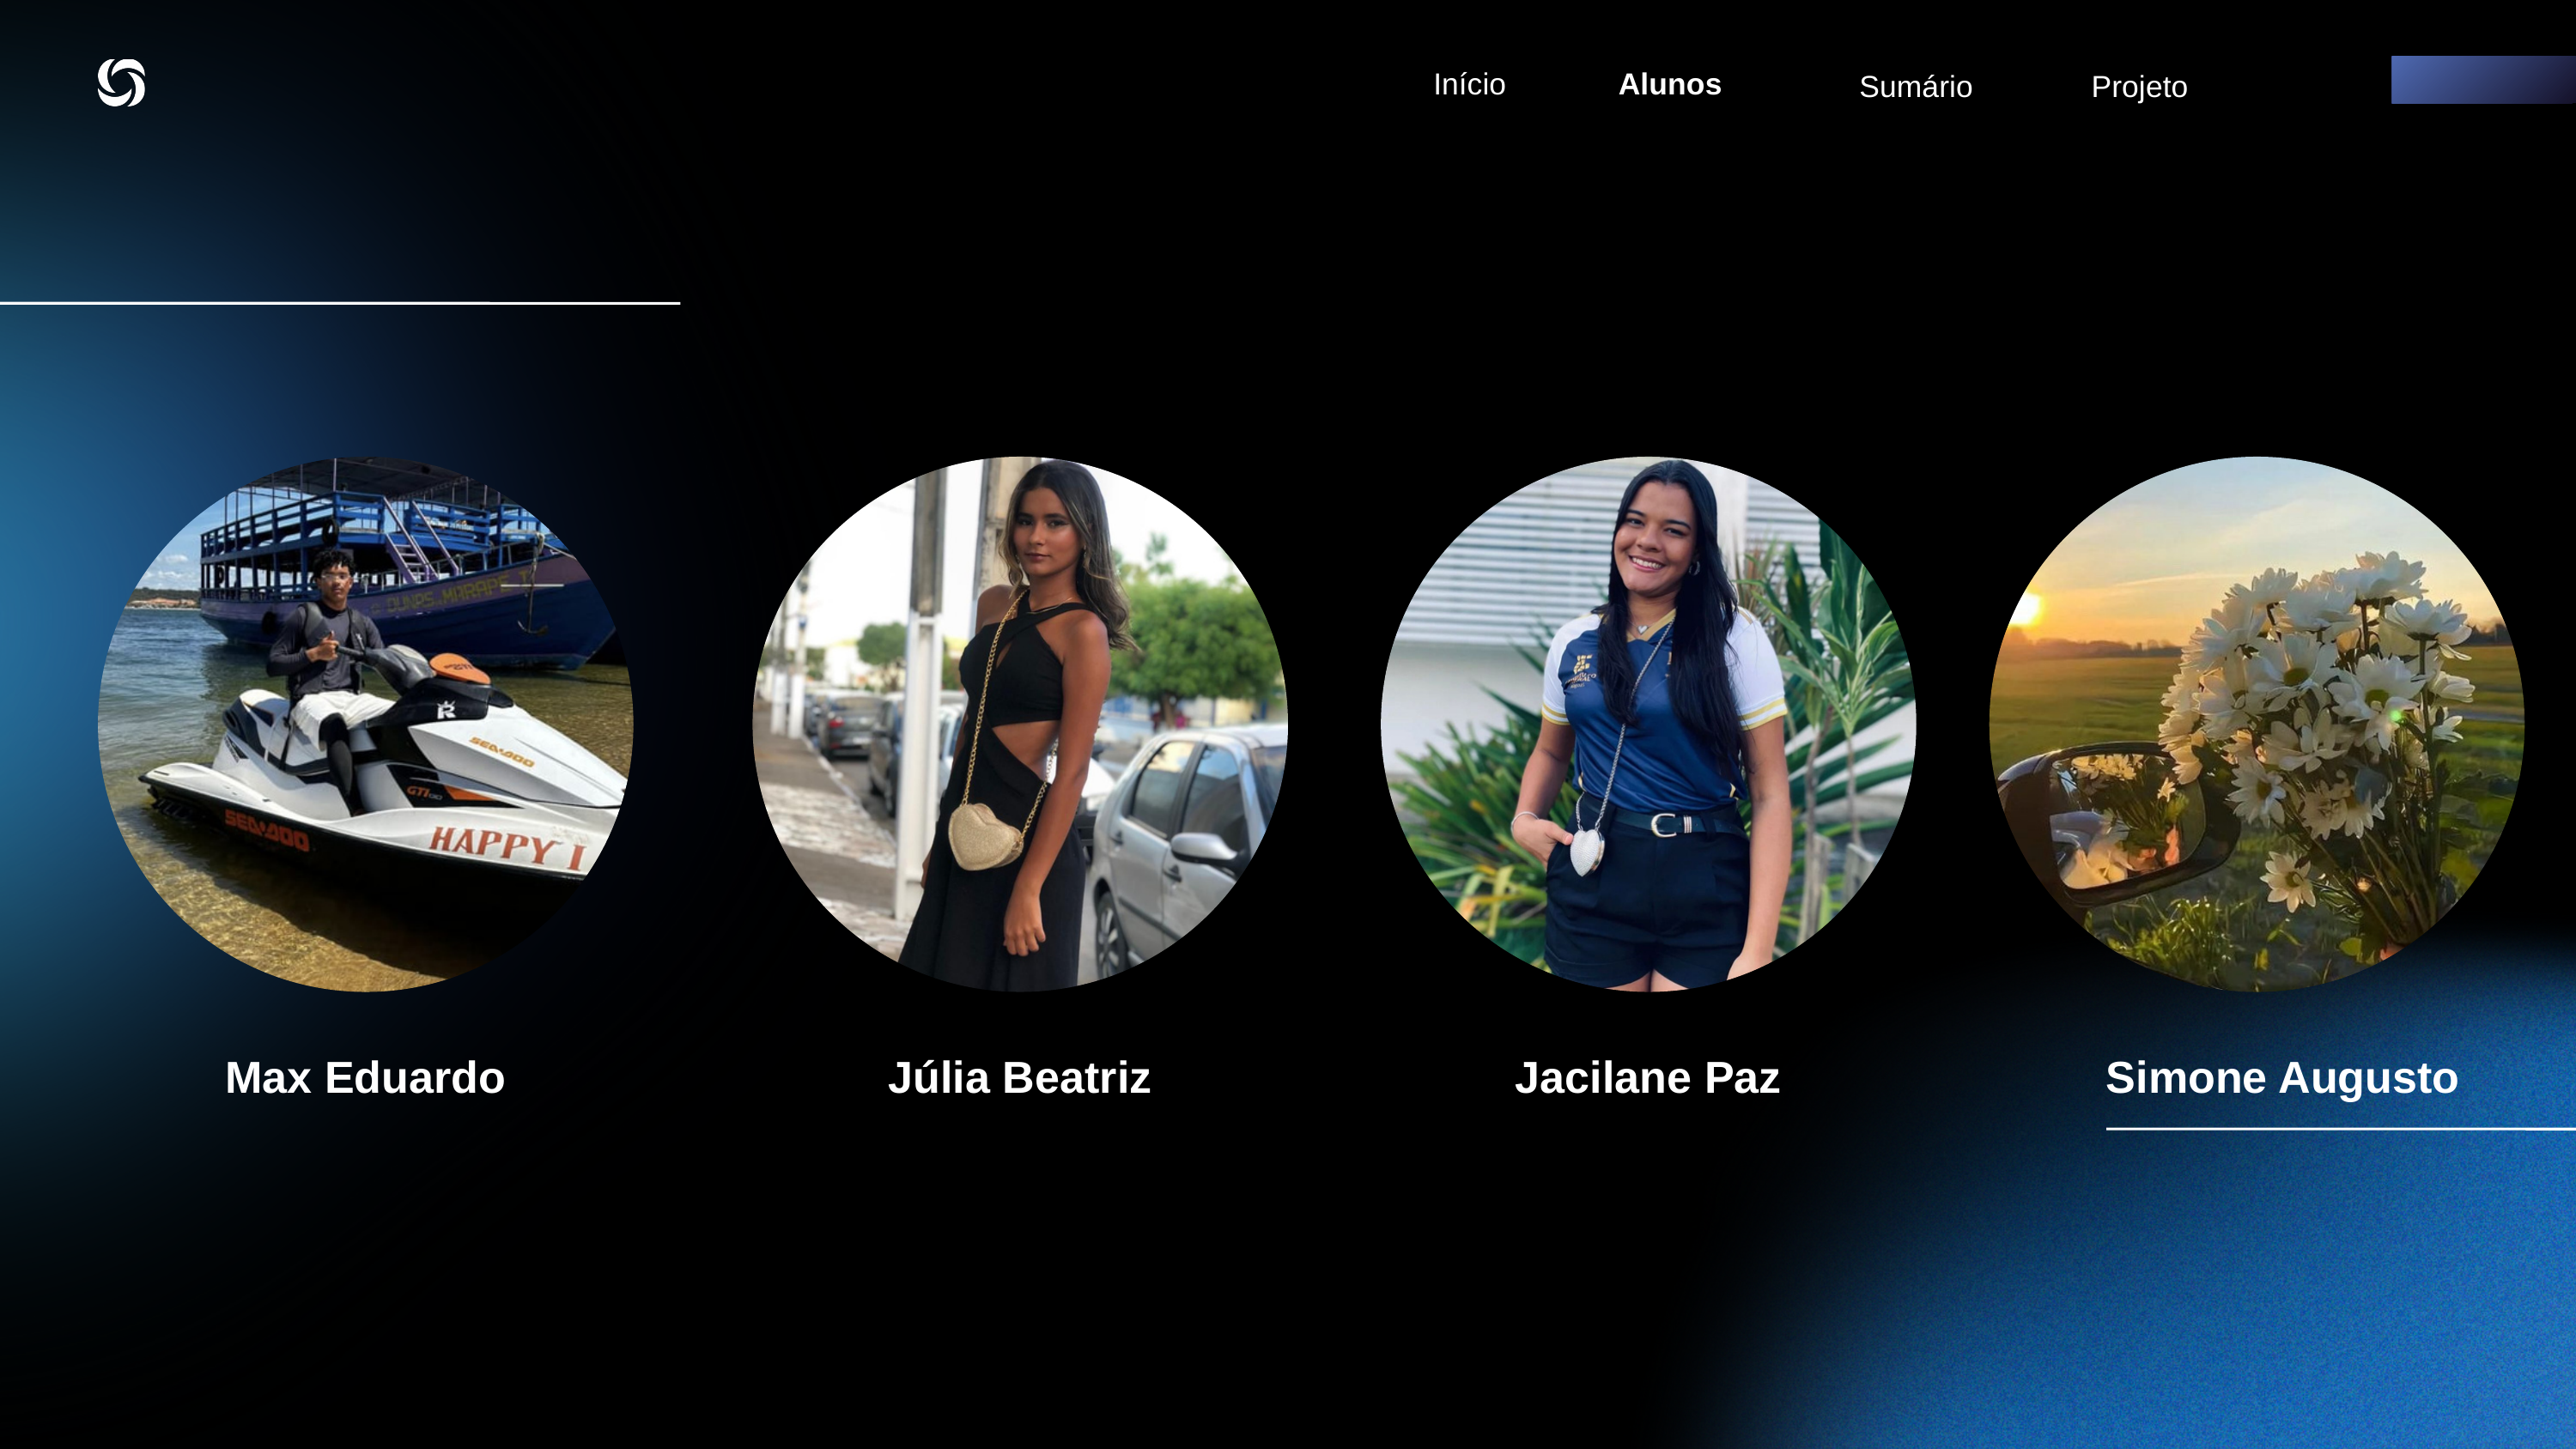

Início
Alunos

Sumário
Projeto

Max Eduardo
Júlia Beatriz
Jacilane Paz
Simone Augusto